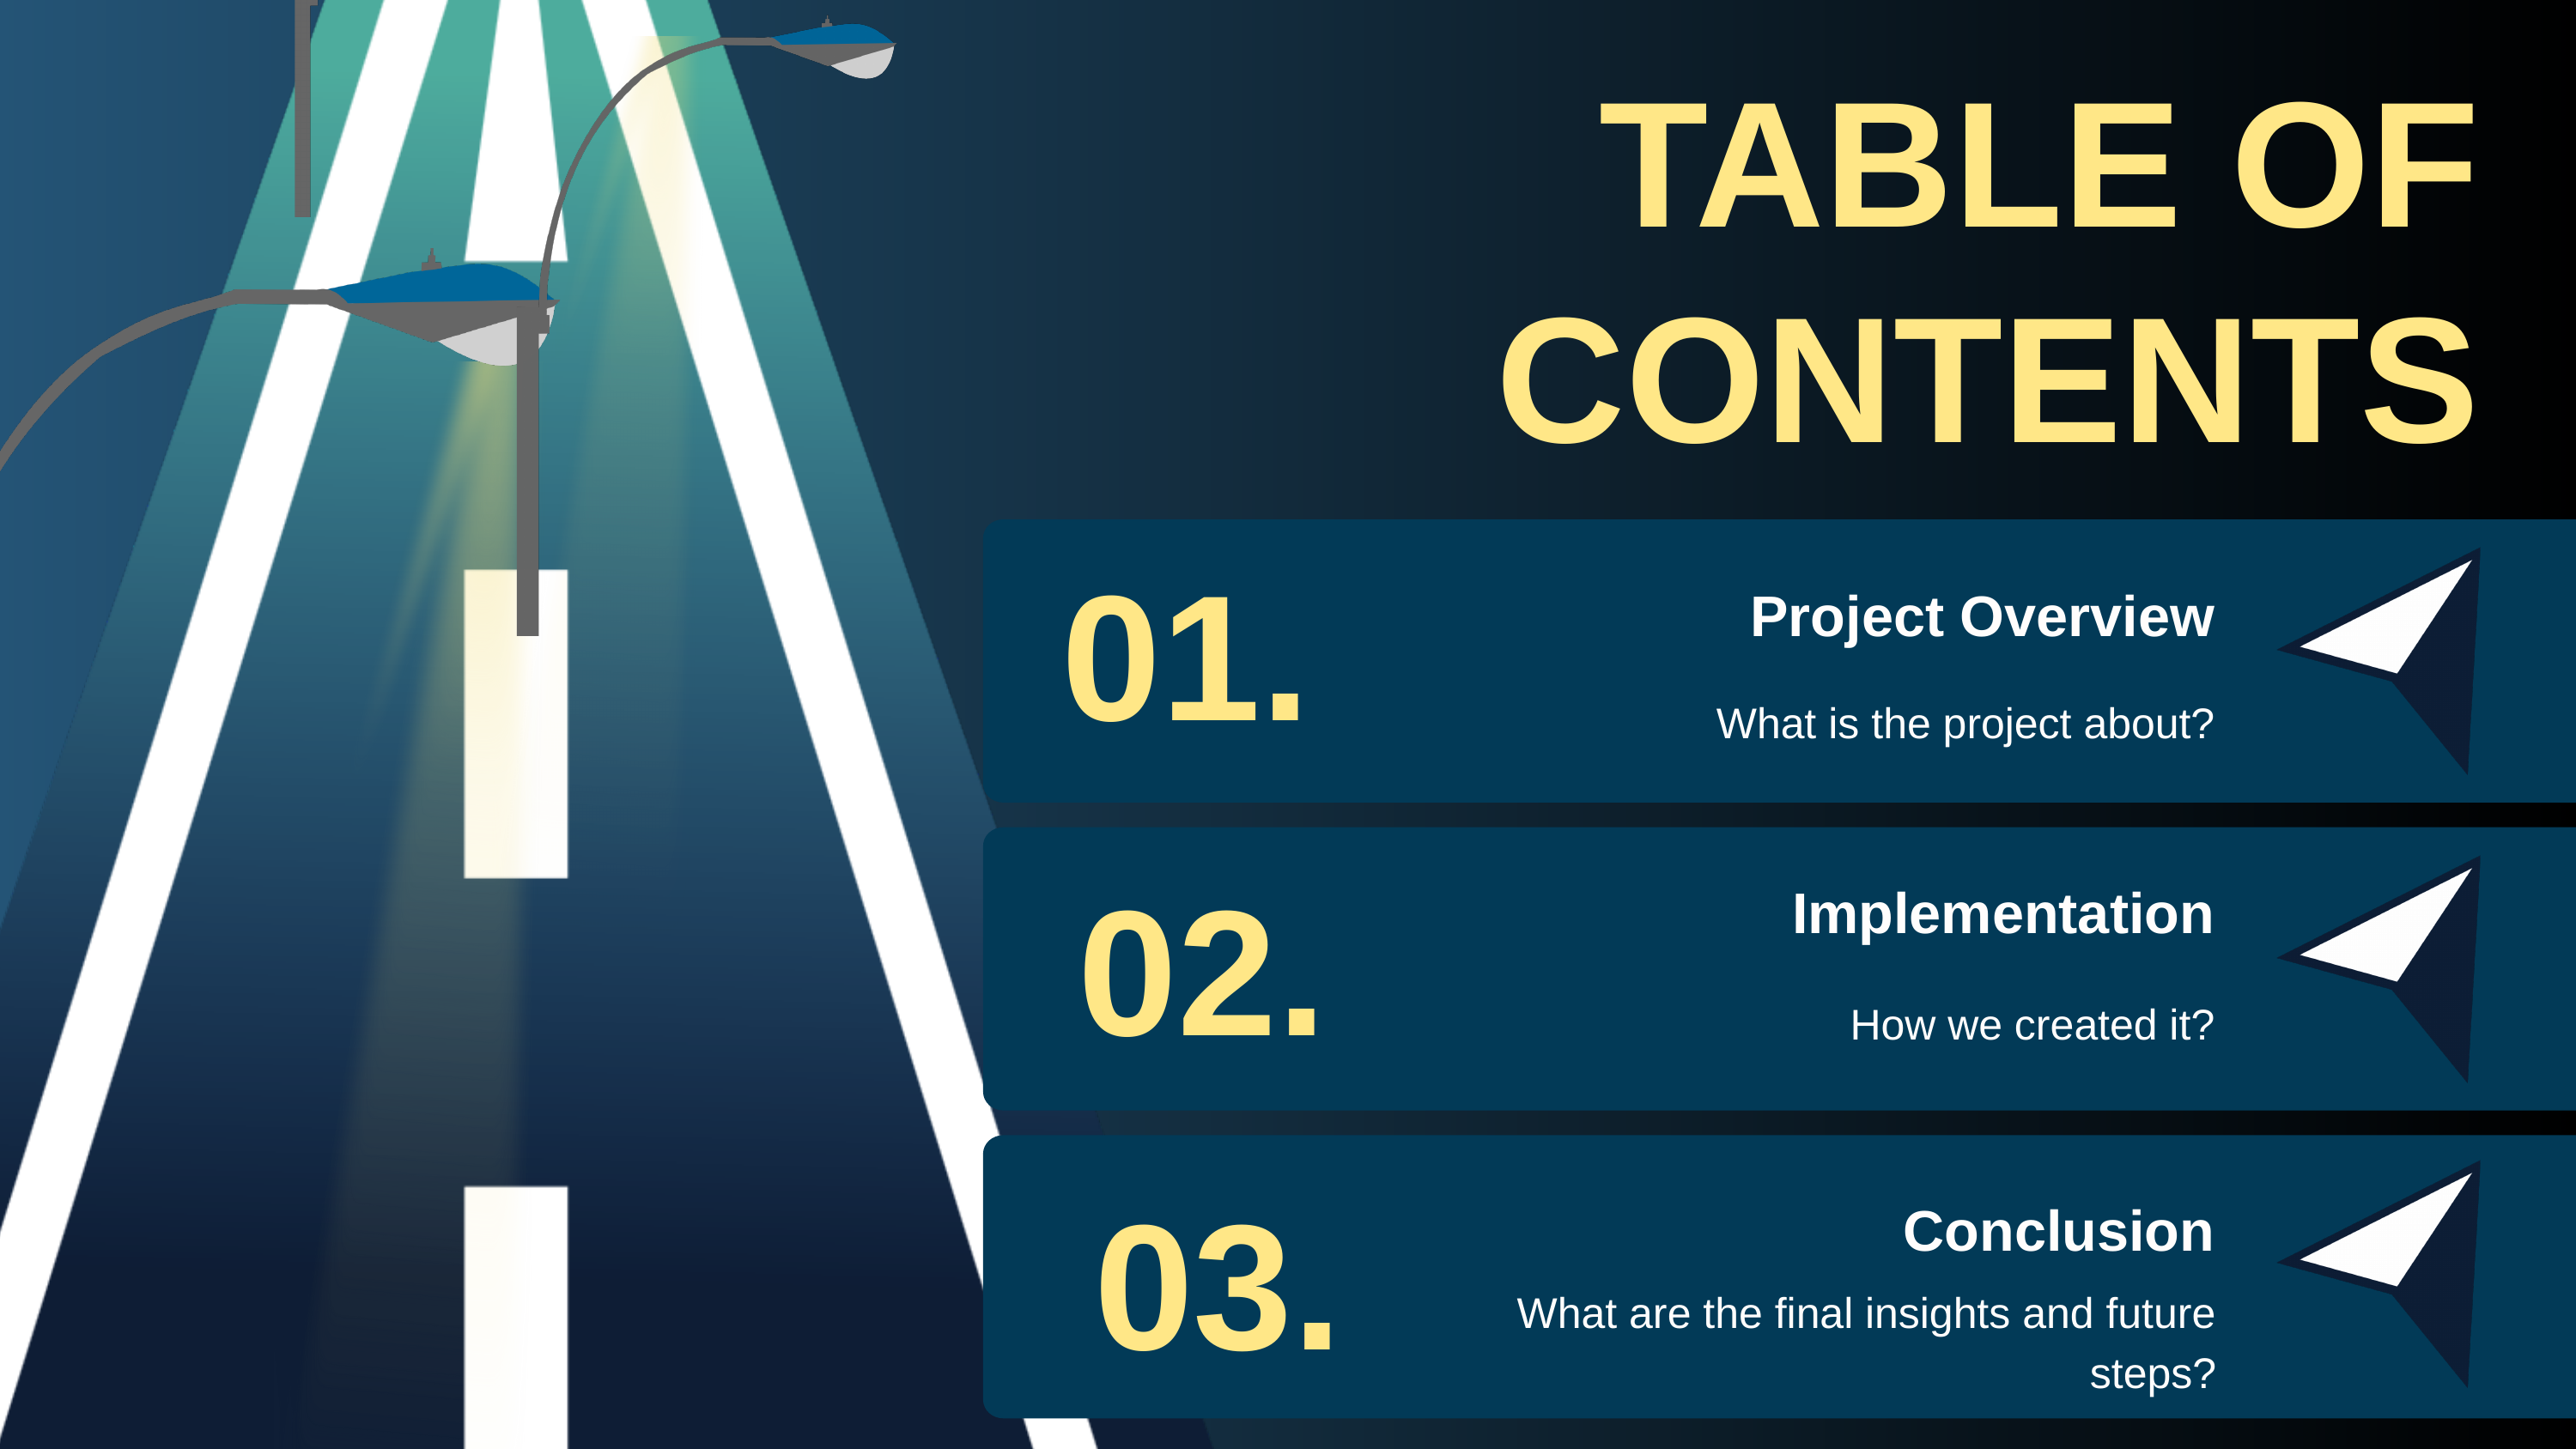

TABLE OF CONTENTS

01.

Project Overview
What is the project about?

02.
Implementation
How we created it?

03.
Conclusion
What are the final insights and future steps?